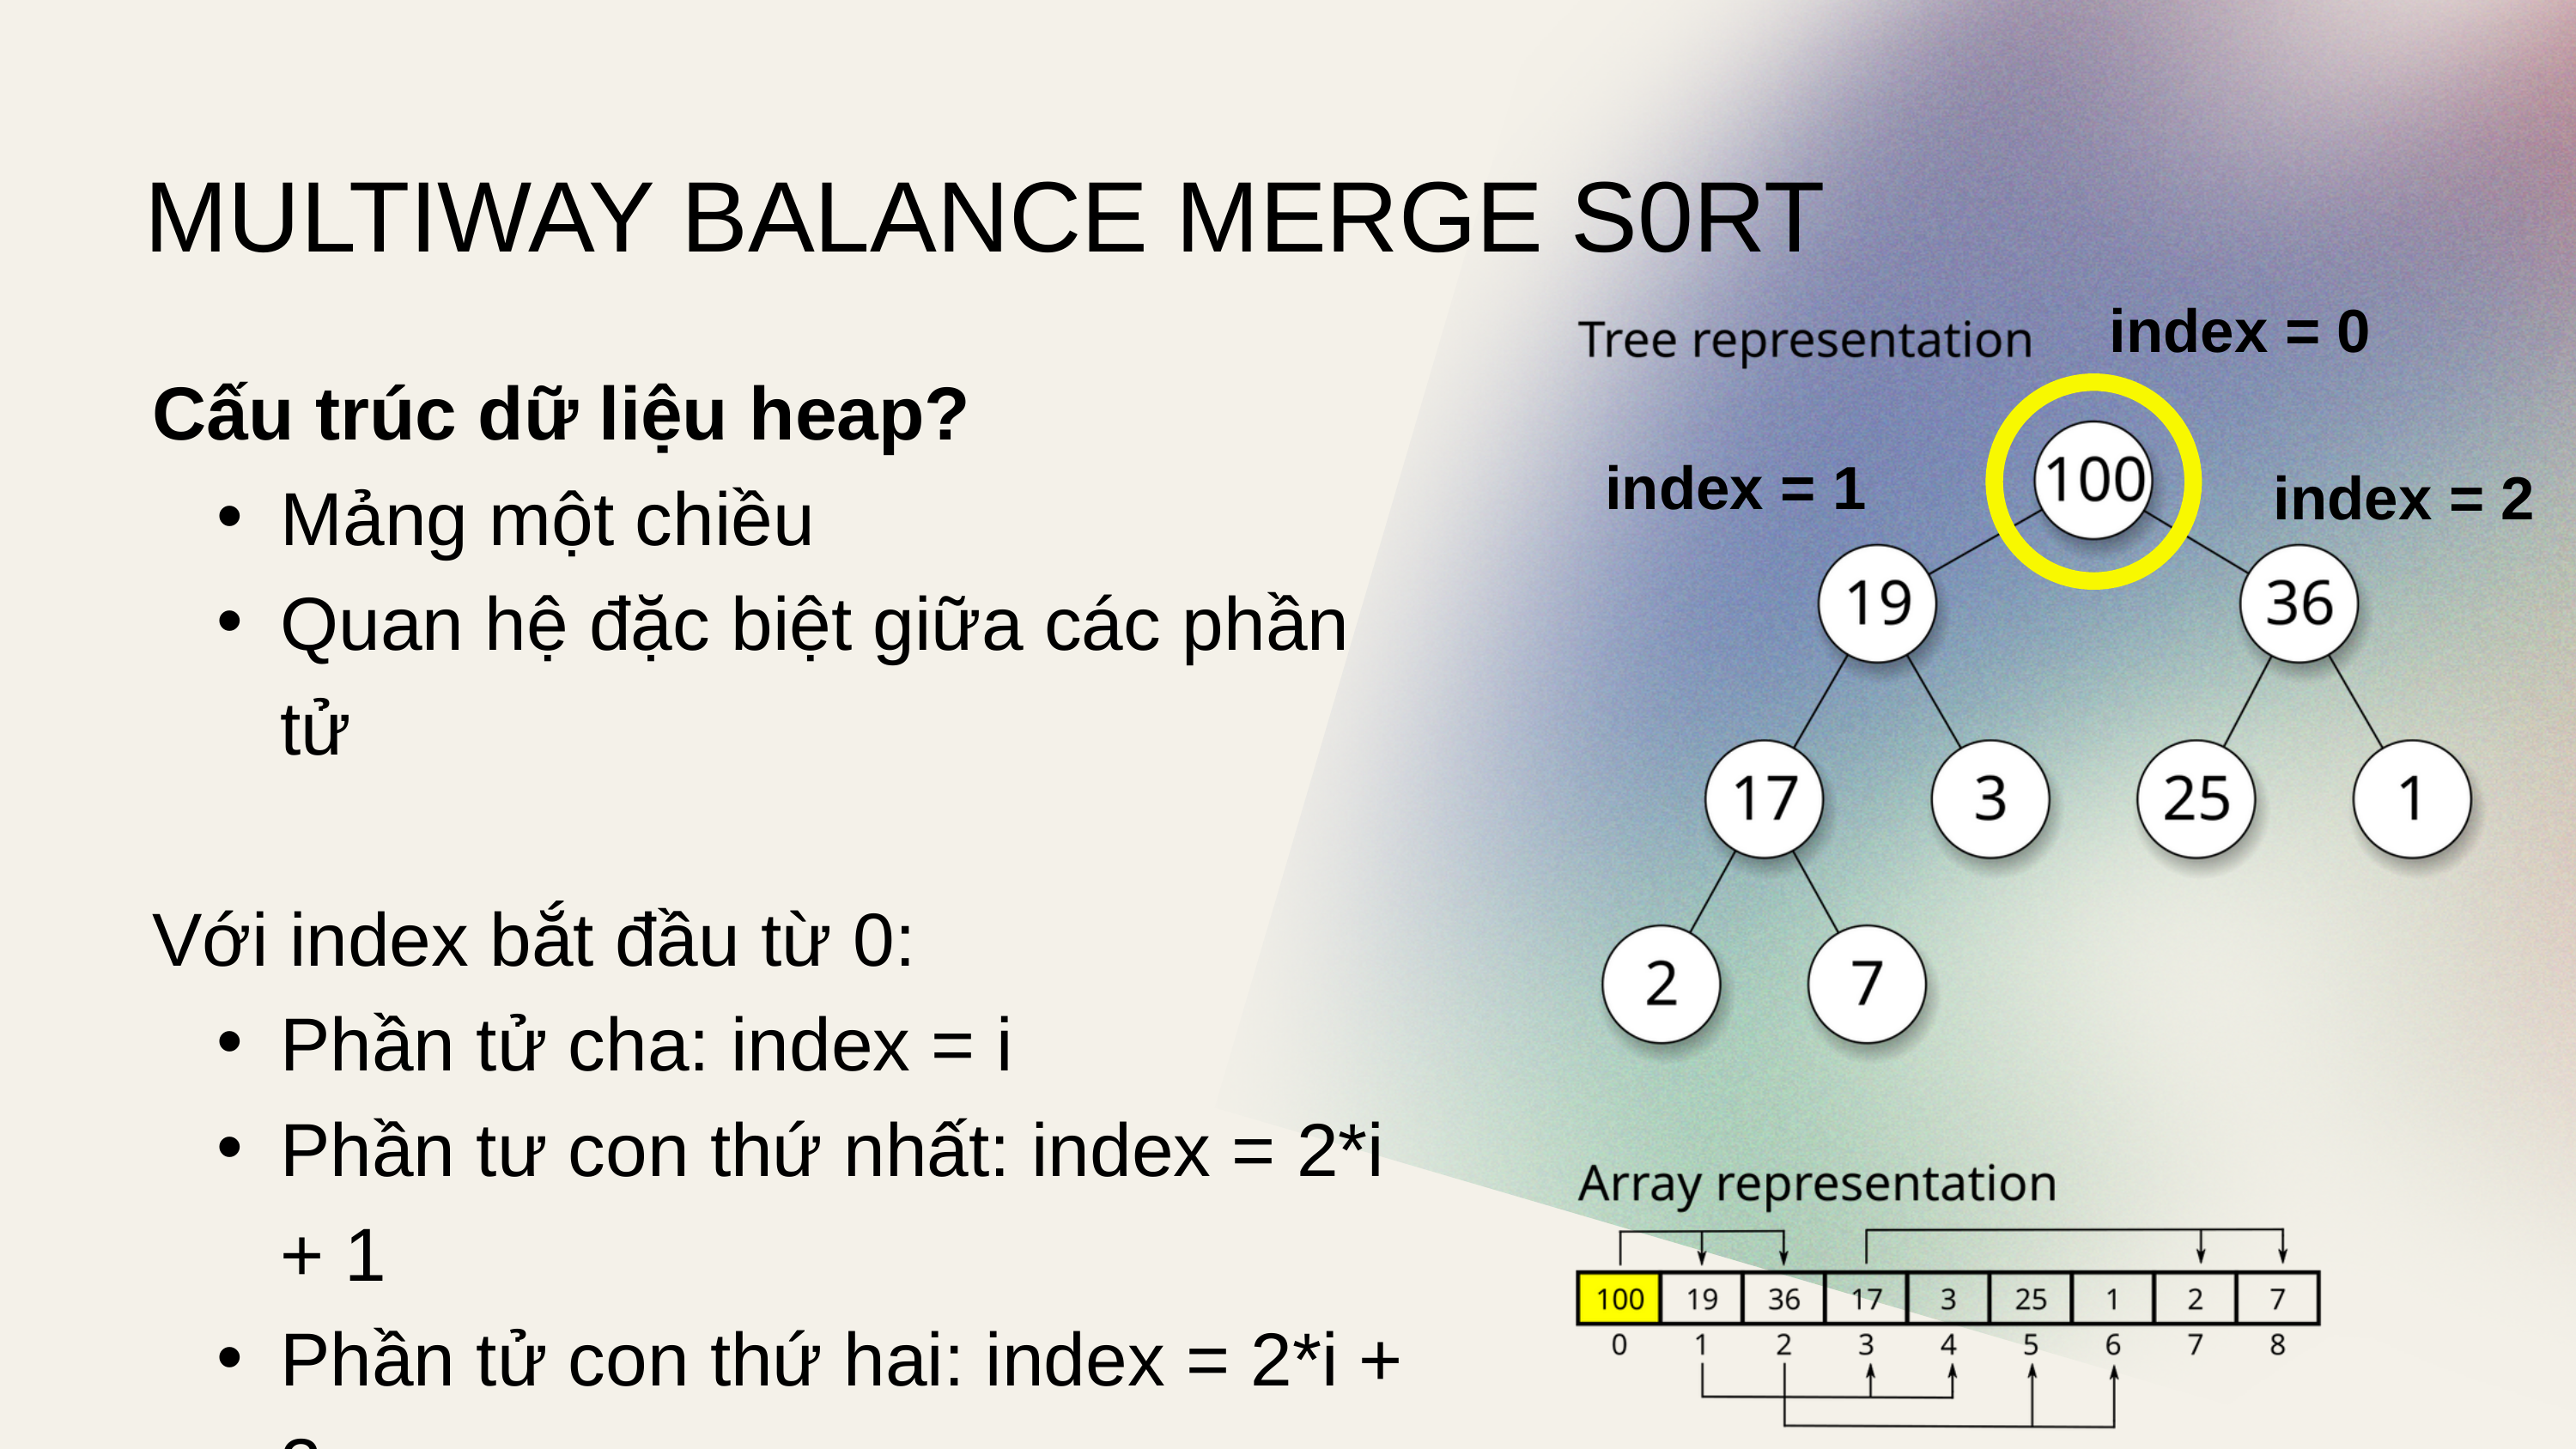

MULTIWAY BALANCE MERGE S0RT

index = 0
Cấu trúc dữ liệu heap?
Mảng một chiều
Quan hệ đặc biệt giữa các phần tử

Với index bắt đầu từ 0:
Phần tử cha: index = i
Phần tư con thứ nhất: index = 2*i + 1
Phần tử con thứ hai: index = 2*i + 2

index = 1
index = 2